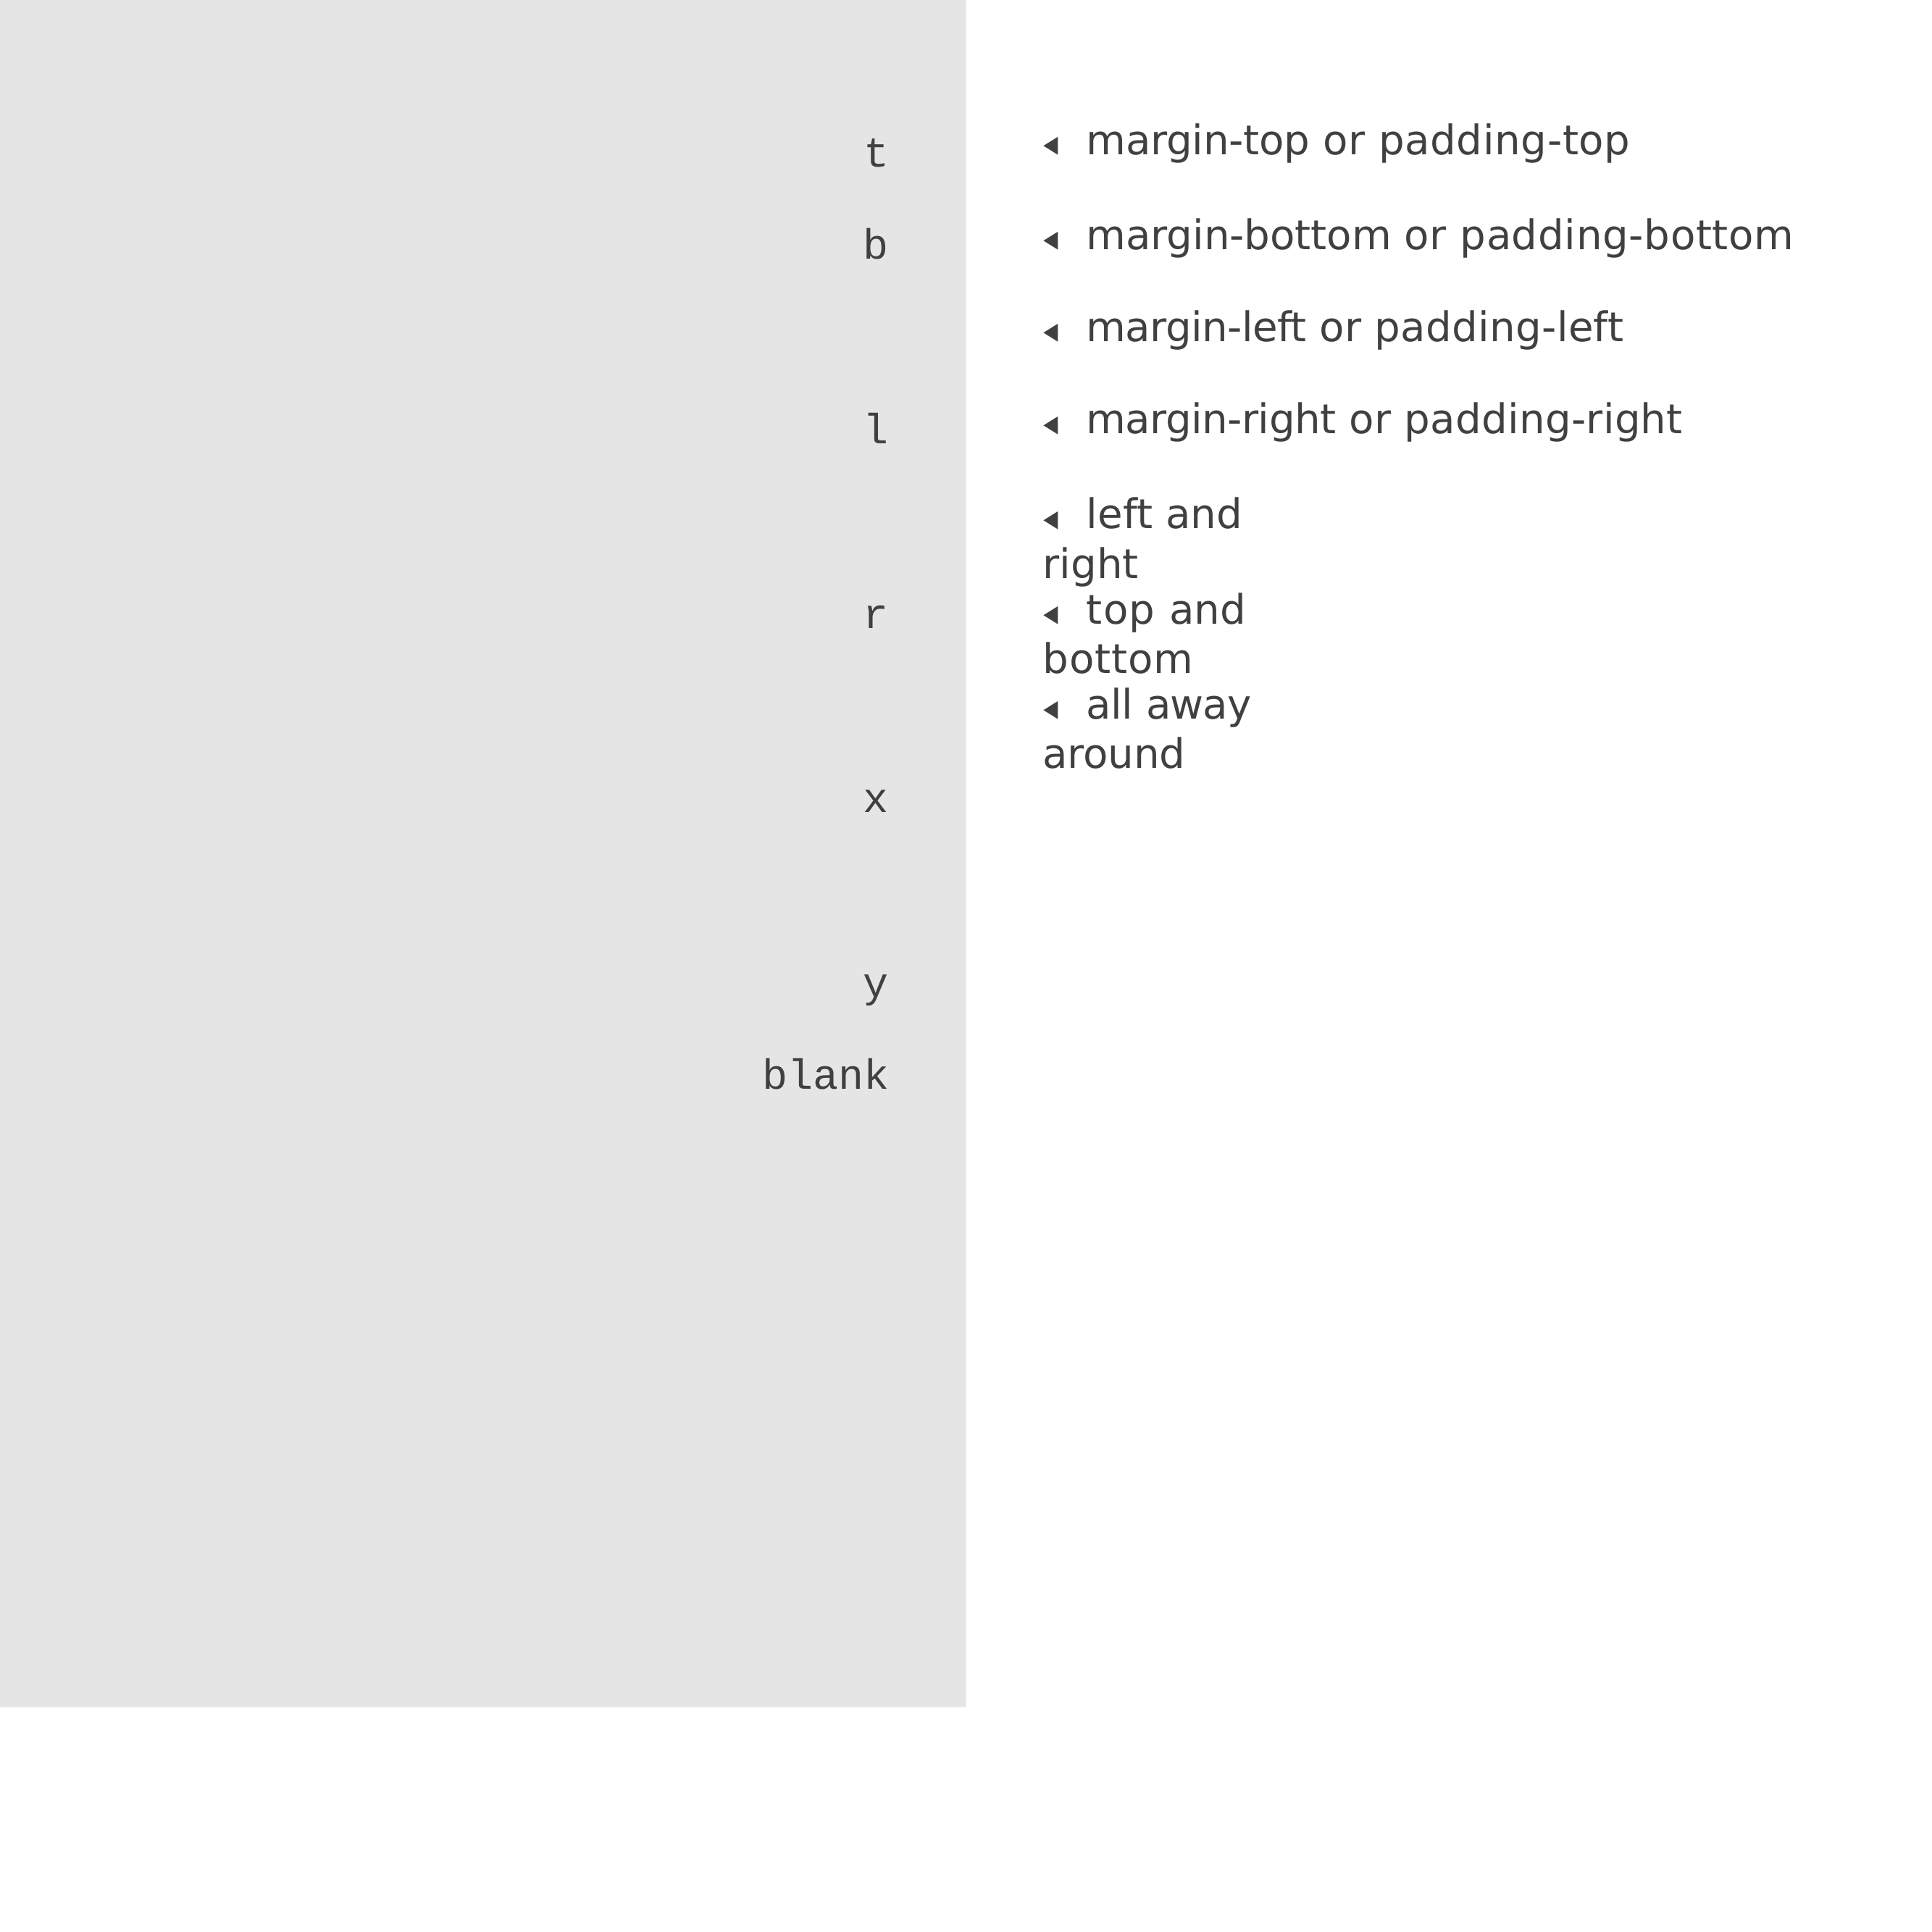

# ◀	margin-top or padding-top
t
b  l  r  x  y
blank
◀	margin-bottom or padding-bottom
◀	margin-left or padding-left
◀	margin-right or padding-right
◀	left and right
◀	top and bottom
◀	all away around

27